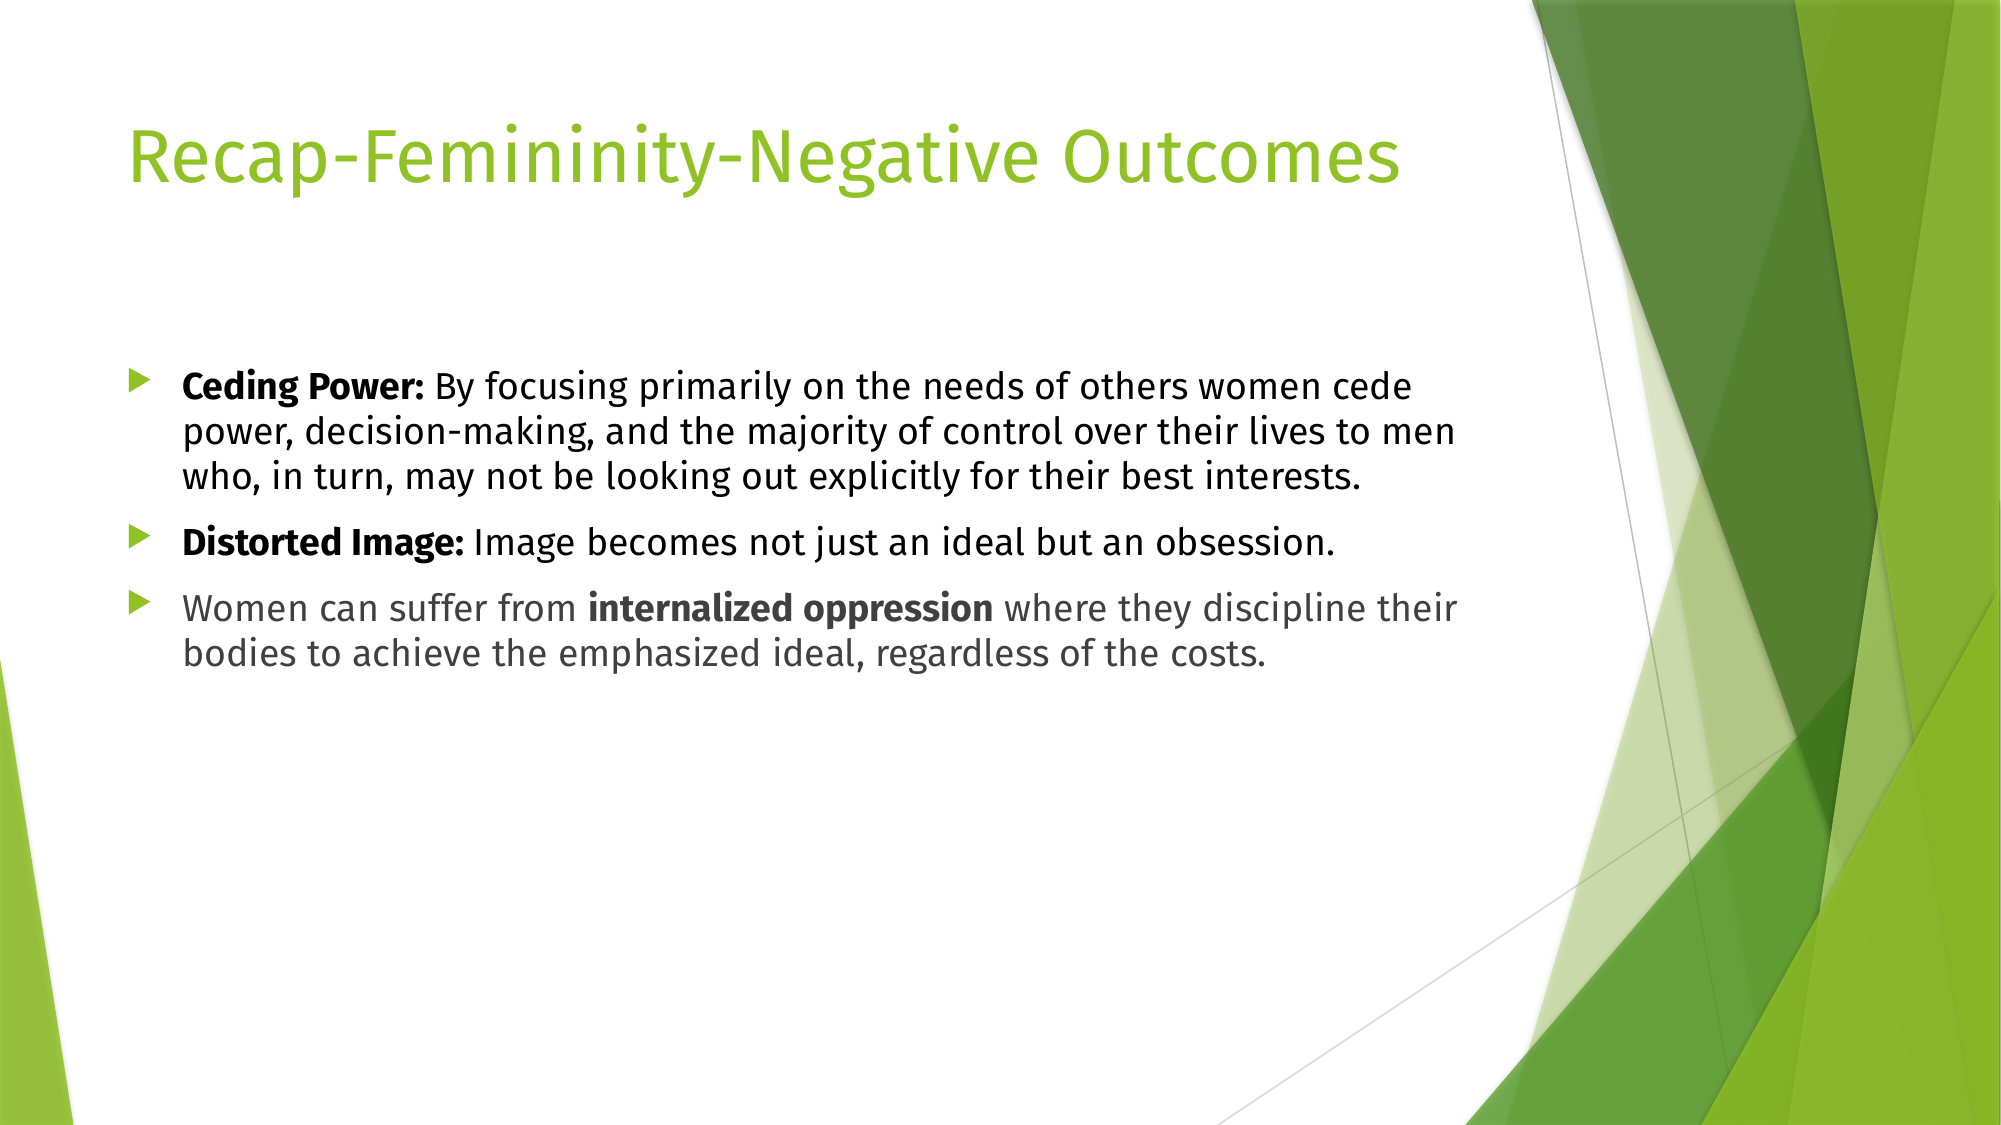

# Recap-Femininity-Negative Outcomes
Ceding Power: By focusing primarily on the needs of others women cede power, decision-making, and the majority of control over their lives to men who, in turn, may not be looking out explicitly for their best interests.
Distorted Image: Image becomes not just an ideal but an obsession.
Women can suffer from internalized oppression where they discipline their bodies to achieve the emphasized ideal, regardless of the costs.